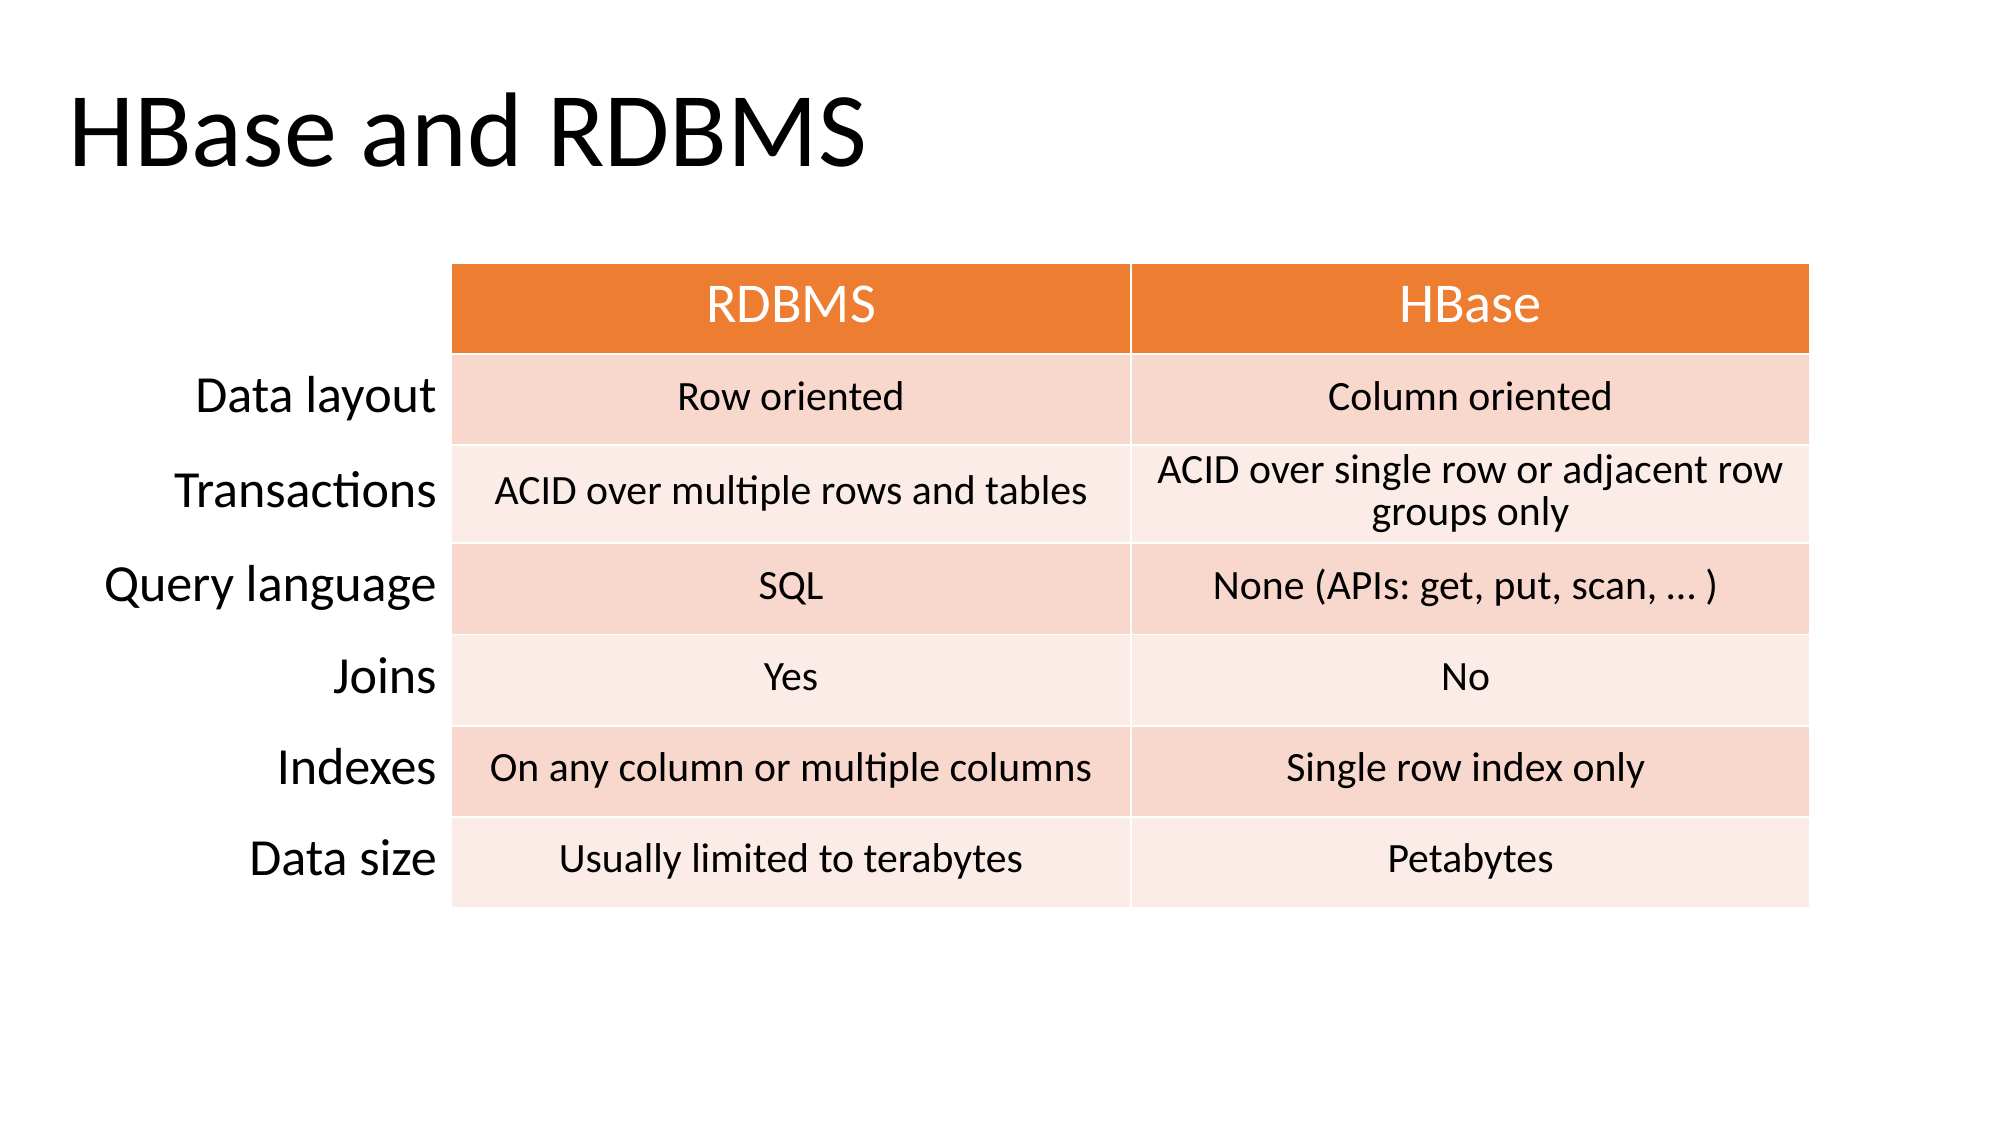

HBase and RDBMS
|  | RDBMS | HBase |
| --- | --- | --- |
| Data layout | Row oriented | Column oriented |
| Transactions | ACID over multiple rows and tables | ACID over single row or adjacent row groups only |
| Query language | SQL | None (APIs: get, put, scan, … ) |
| Joins | Yes | No |
| Indexes | On any column or multiple columns | Single row index only |
| Data size | Usually limited to terabytes | Petabytes |